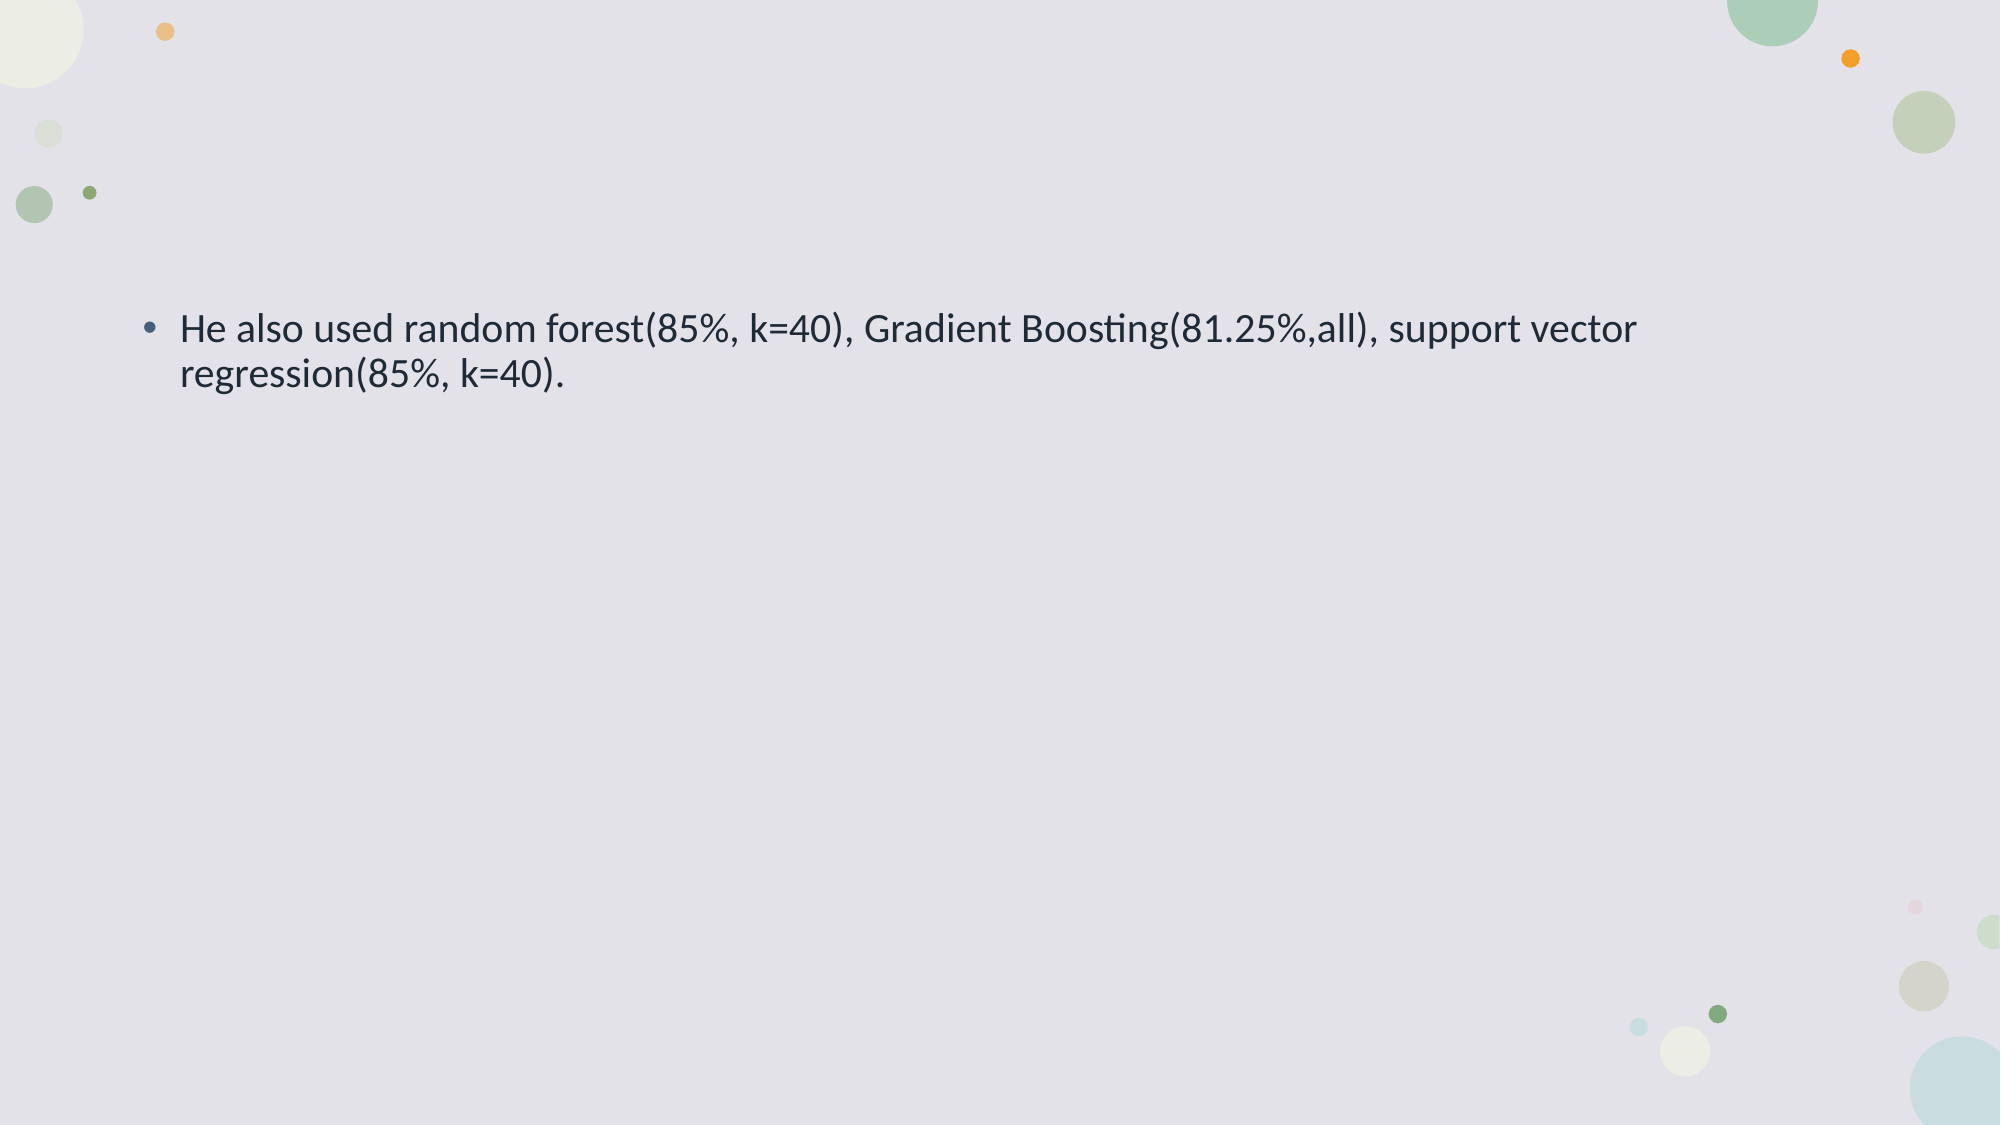

#
He also used random forest(85%, k=40), Gradient Boosting(81.25%,all), support vector regression(85%, k=40).